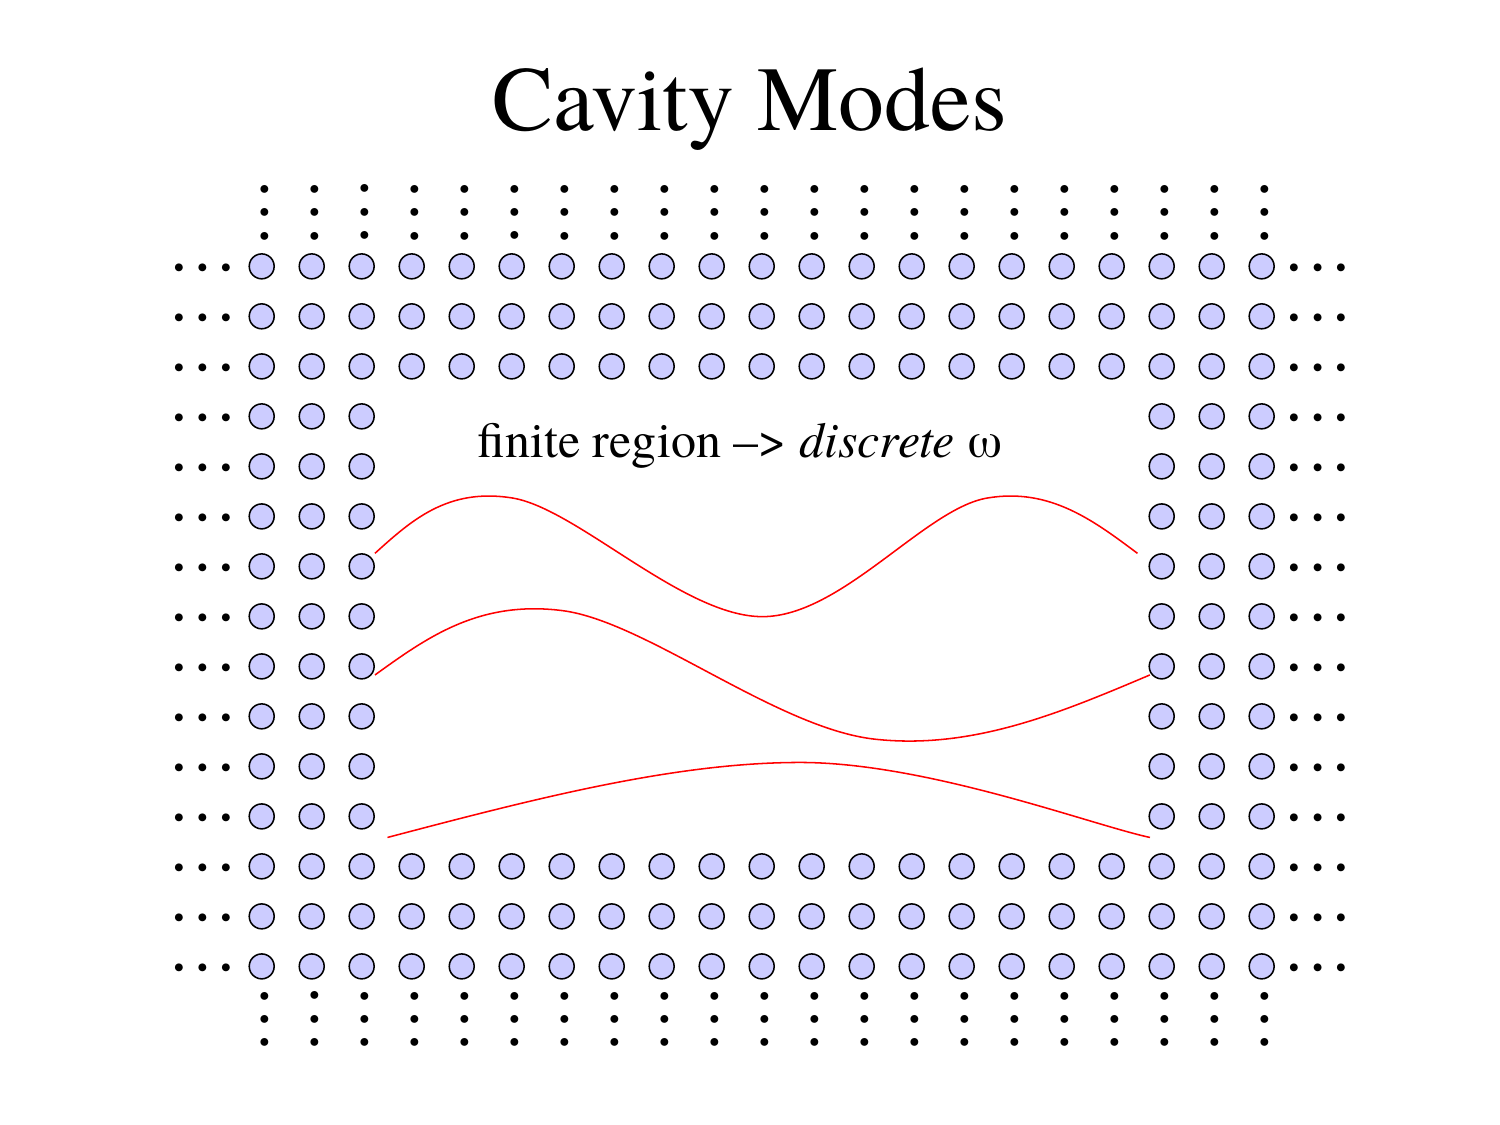

Cavity Modes
•
•
•
•
•
•
•
•
•
•
•
•
•
•
•
•
•
•
•
•
•
•
•
•
•
•
•
•
•
•
•
•
•
•
•
•
•
•
•
•
•
•
•
•
•
•
•
•
•
•
•
•
•
•
•
•
•
•
•
•
•
•
•
•
•
•
•
•
•

•
•
•
•
•
•
•
•
•
•
•
•
•
•
•
•
•
•
finite region –> discrete ω
•
•
•
•
•
•

•
•
•
•
•
•
•
•
•
•
•
•
•
•
•
•
•
•

•
•
•
•
•
•
•
•
•
•
•
•
•
•
•
•
•
•

•
•
•
•
•
•
•
•
•
•
•
•
•
•
•
•
•
•
•
•
•
•
•
•
•
•
•
•
•
•
•
•
•
•
•
•
•
•
•
•
•
•
•
•
•
•
•
•
•
•
•
•
•
•
•
•
•
•
•
•
•
•
•
•
•
•
•
•
•
•
•
•
•
•
•
•
•
•
•
•
•
•
•
•
•
•
•